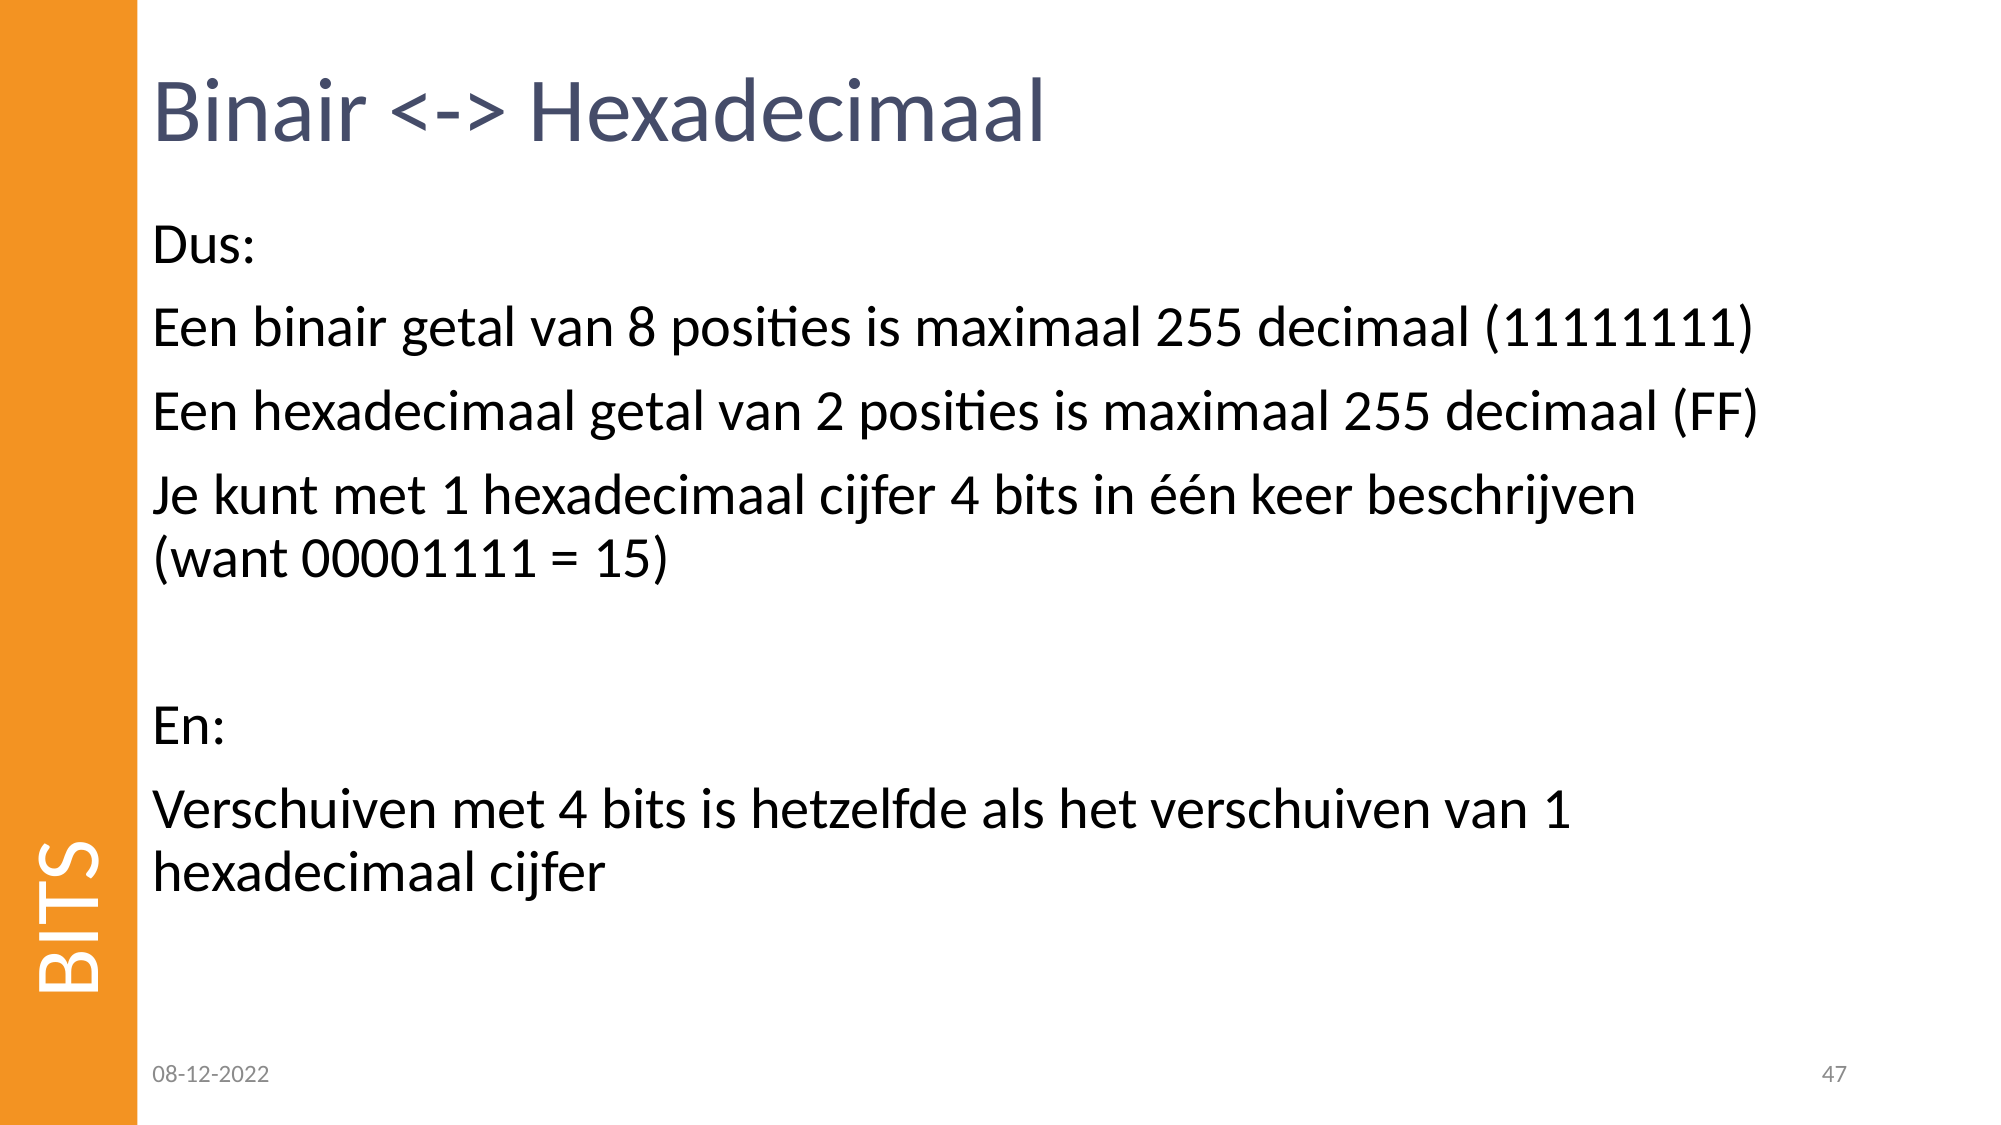

# Binair <-> Hexadecimaal
Dus:
Een binair getal van 8 posities is maximaal 255 decimaal (11111111)
Een hexadecimaal getal van 2 posities is maximaal 255 decimaal (FF)
Je kunt met 1 hexadecimaal cijfer 4 bits in één keer beschrijven
(want 00001111 = 15)

En:
Verschuiven met 4 bits is hetzelfde als het verschuiven van 1 hexadecimaal cijfer

BITS
08-12-2022

47